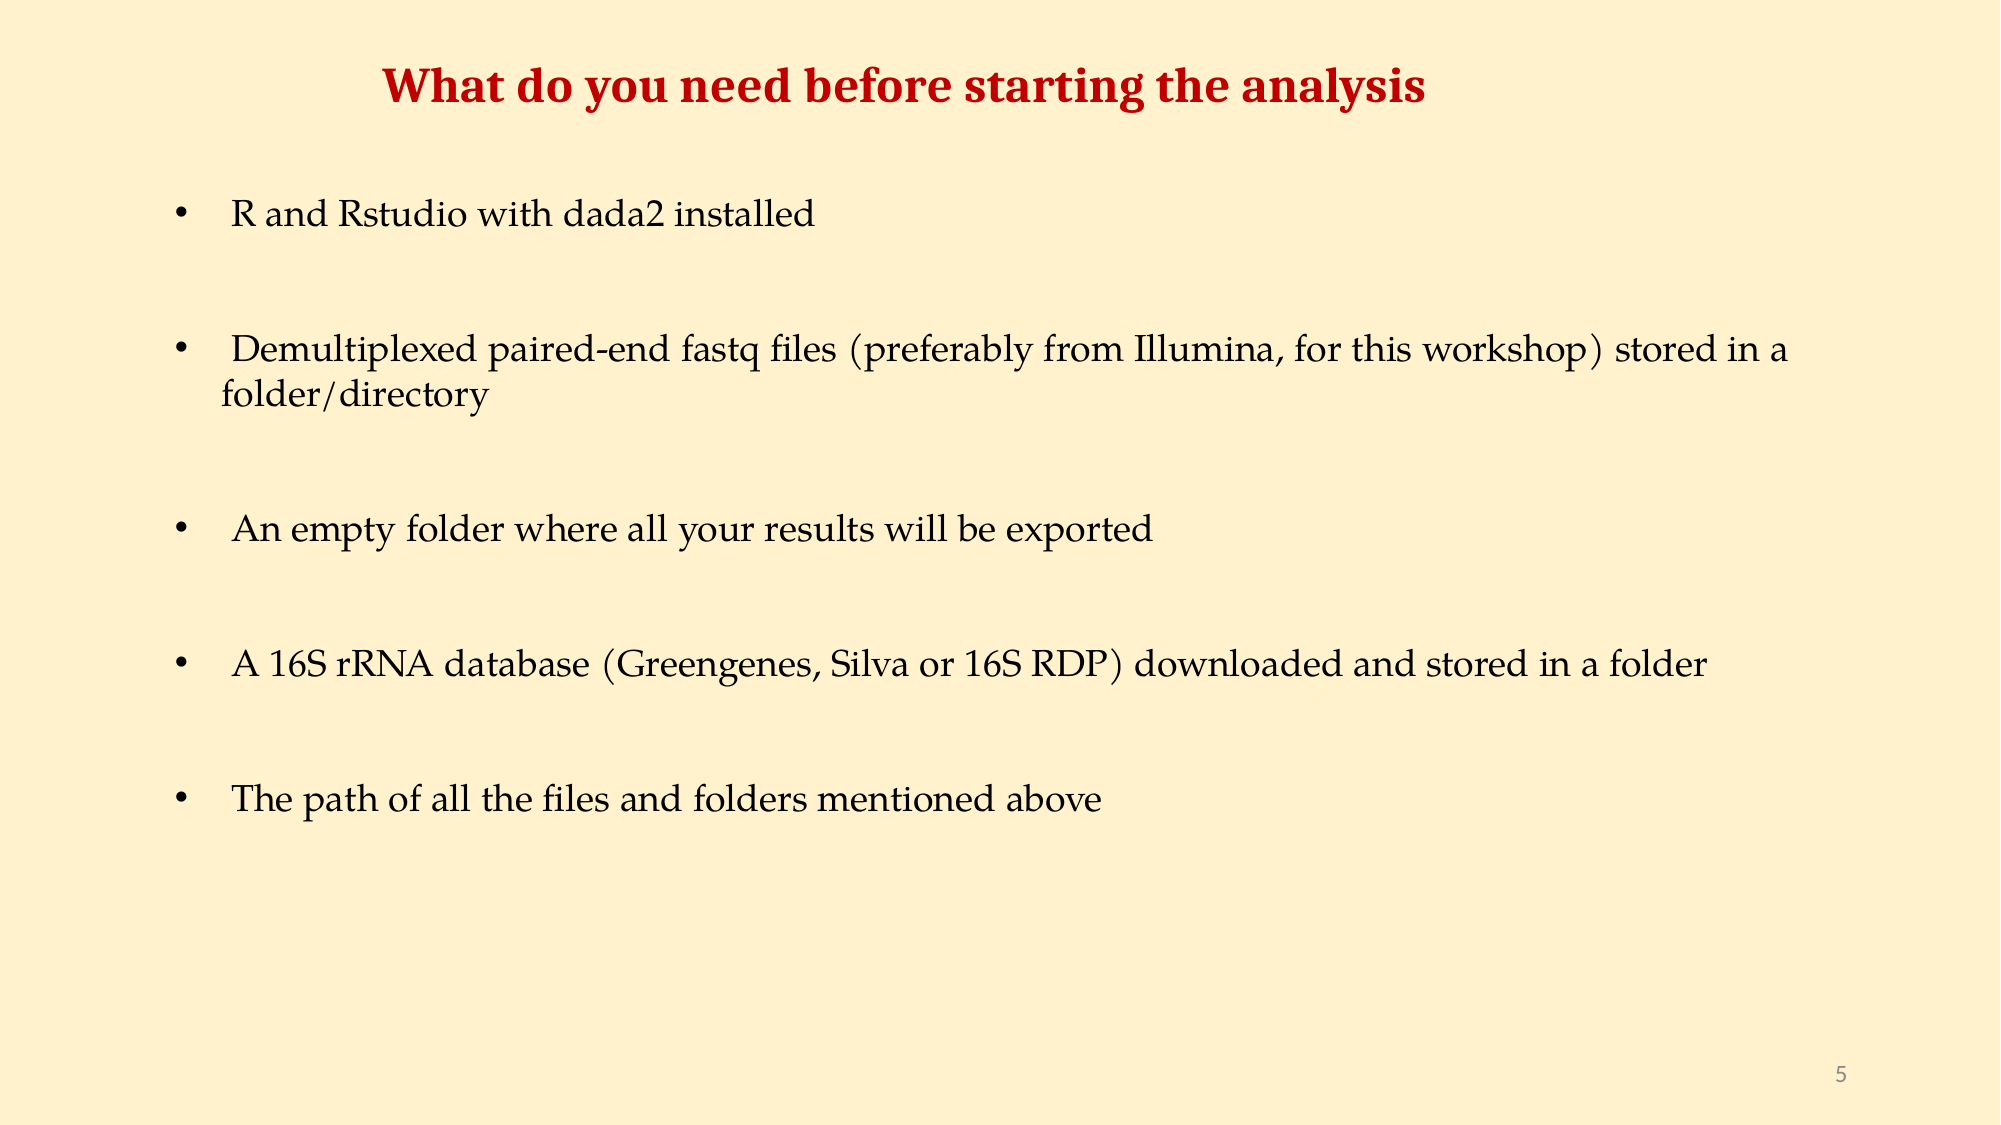

What do you need before starting the analysis
 R and Rstudio with dada2 installed

 Demultiplexed paired-end fastq files (preferably from Illumina, for this workshop) stored in a folder/directory

 An empty folder where all your results will be exported

 A 16S rRNA database (Greengenes, Silva or 16S RDP) downloaded and stored in a folder

 The path of all the files and folders mentioned above
5